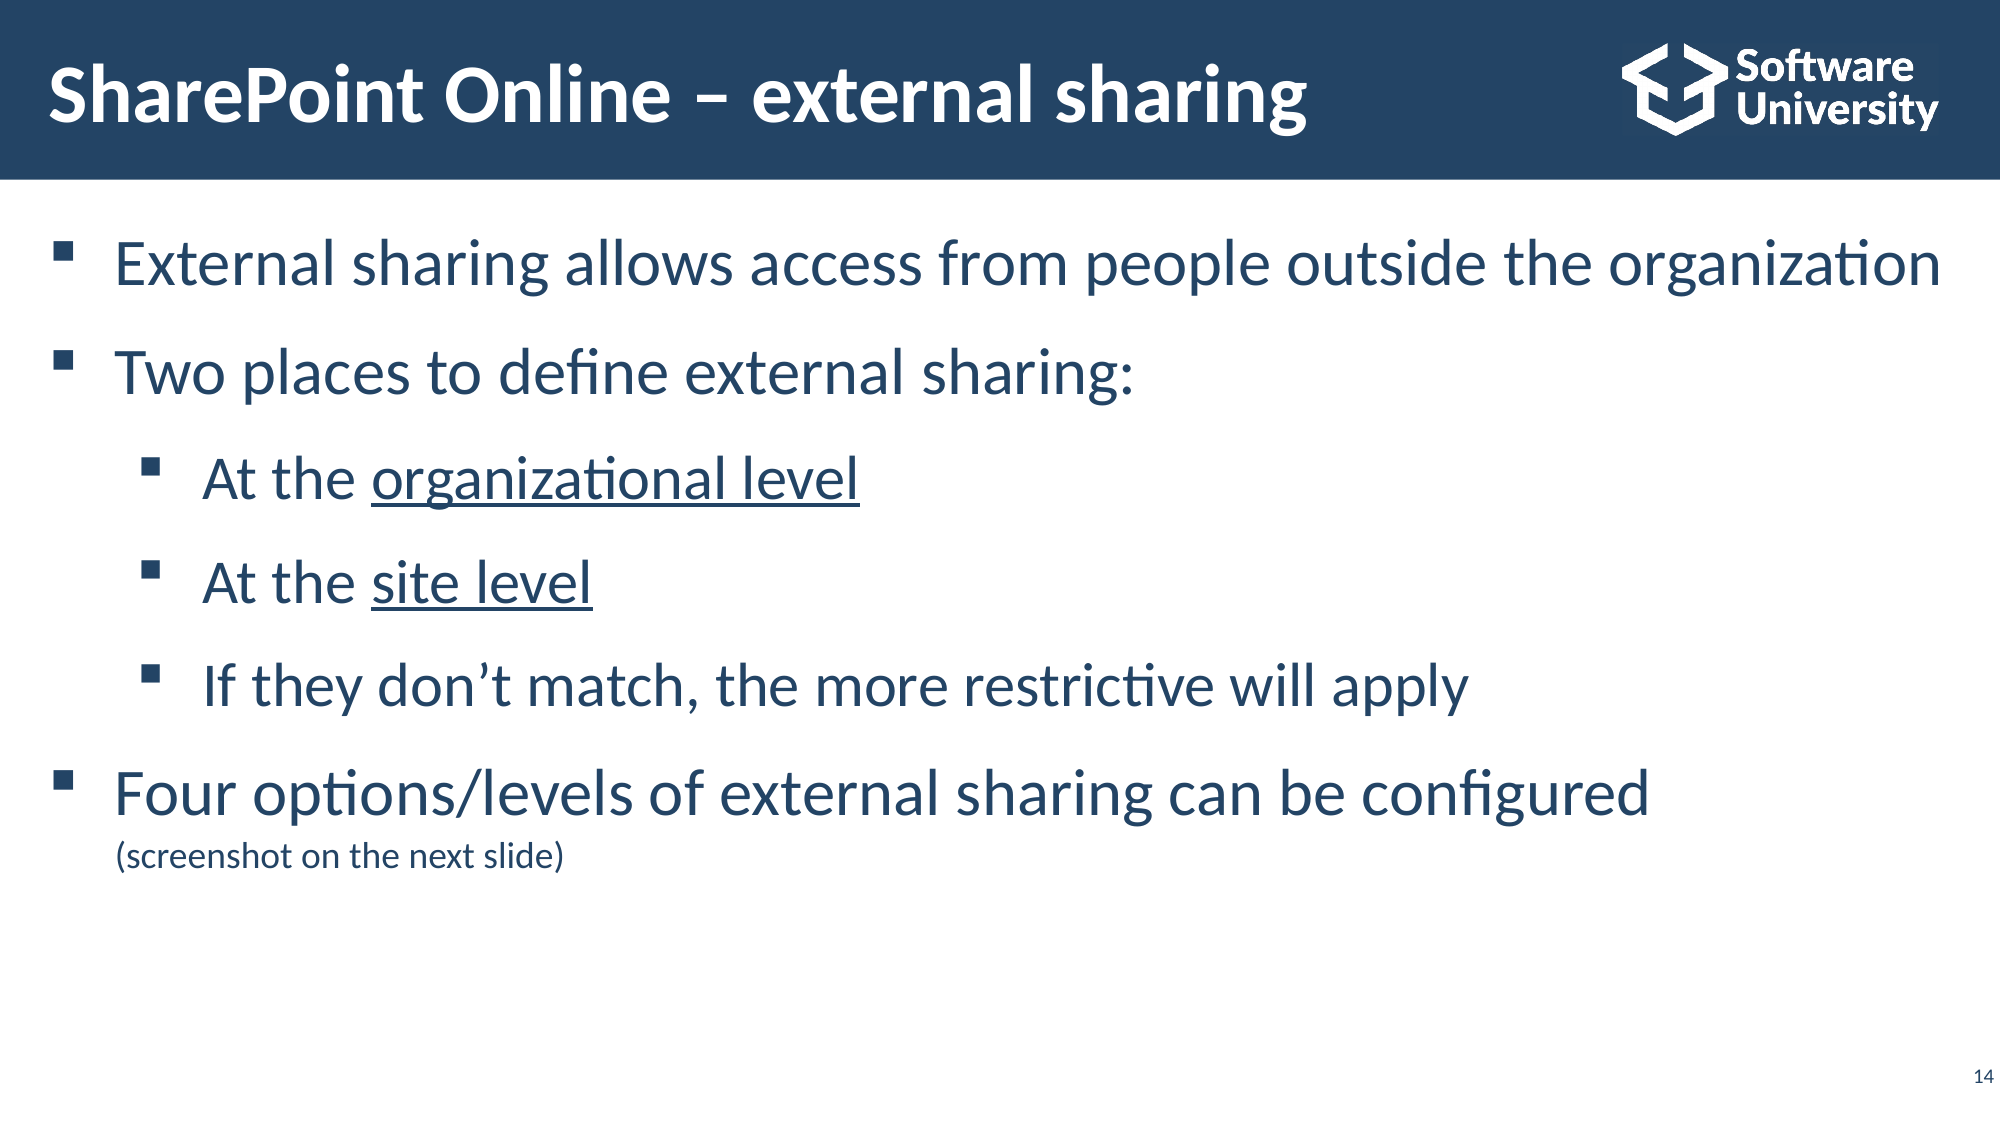

# SharePoint Online – external sharing
External sharing allows access from people outside the organization
Two places to define external sharing:
At the organizational level
At the site level
If they don’t match, the more restrictive will apply
Four options/levels of external sharing can be configured
(screenshot on the next slide)
14